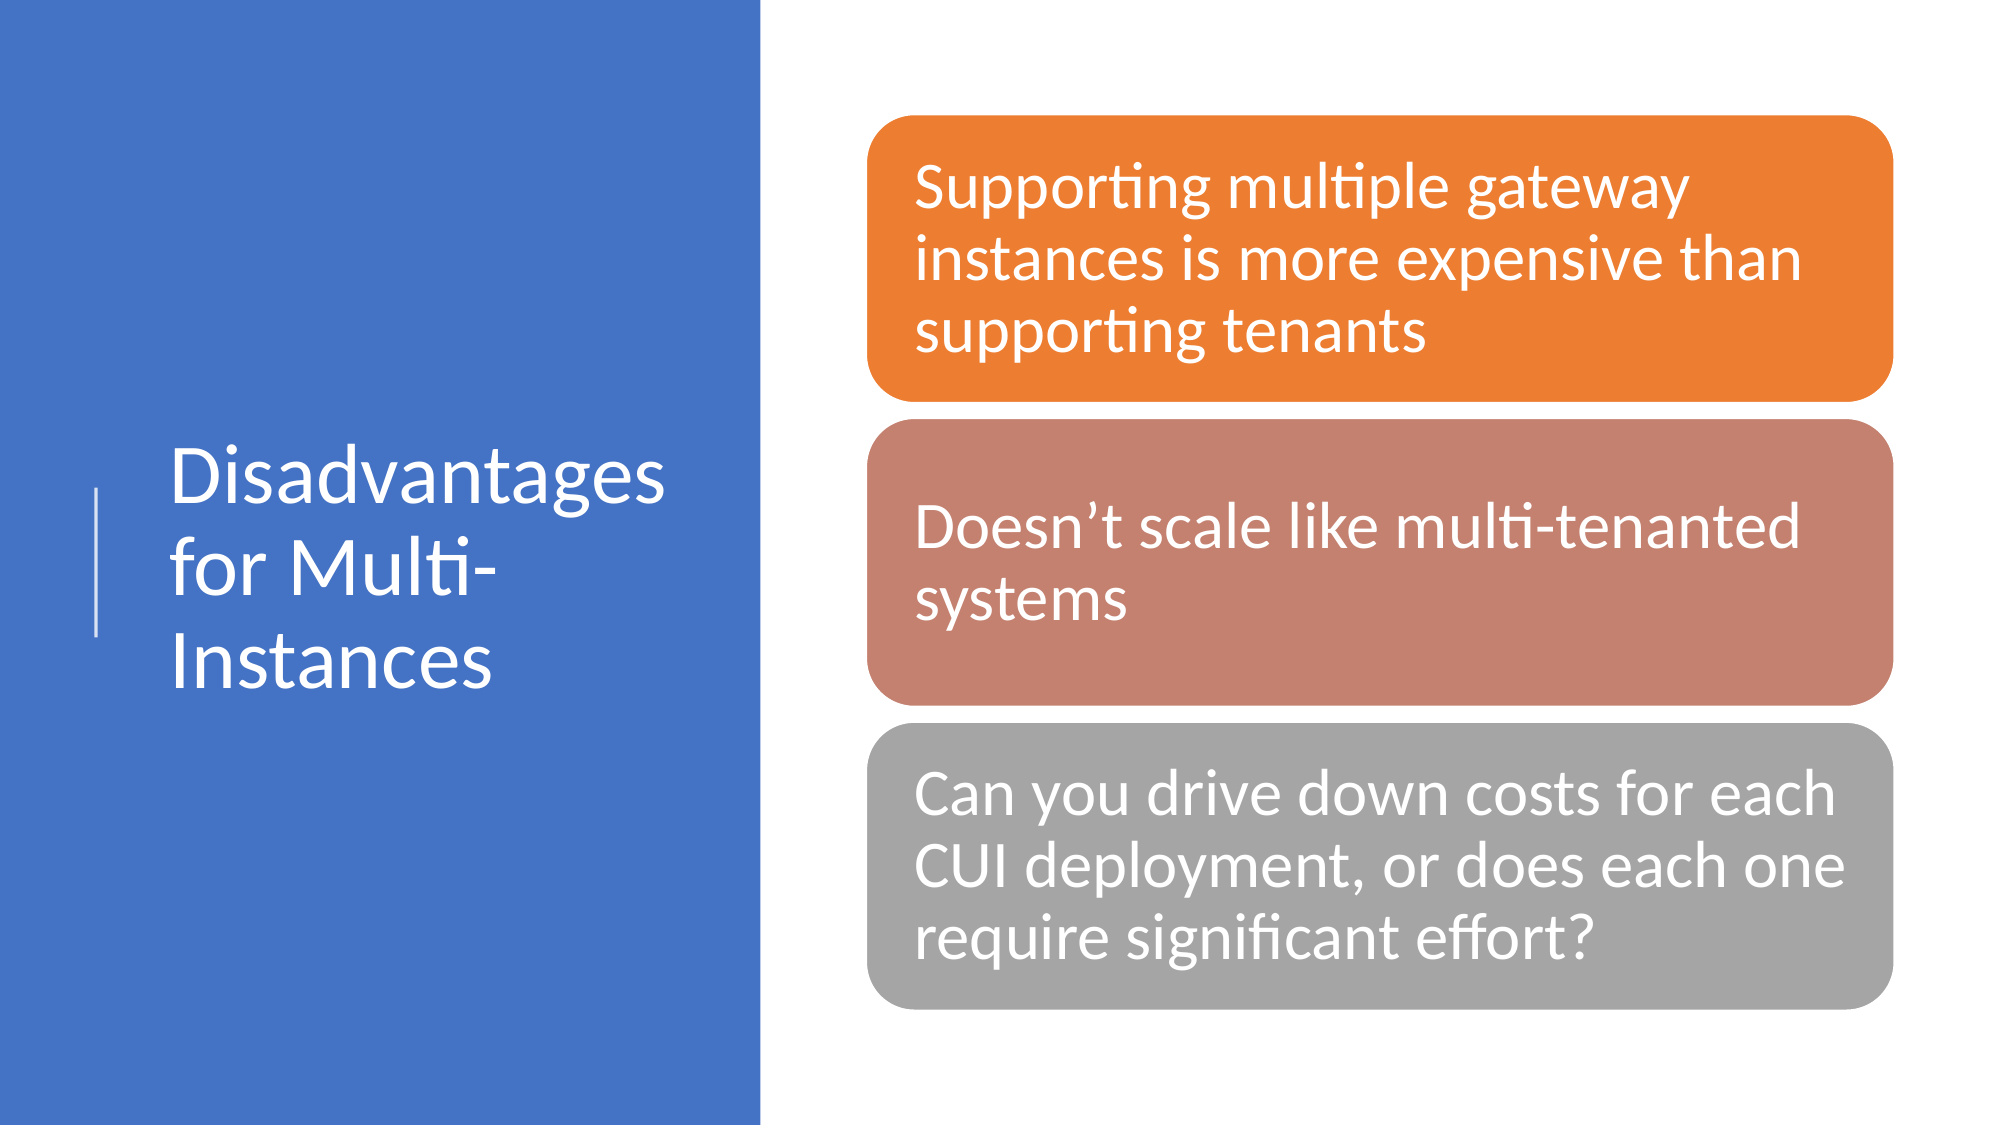

Supporting multiple gateway instances is more expensive than supporting tenants
Doesn’t scale like multi-tenanted systems
Can you drive down costs for each CUI deployment, or does each one require significant effort?
# Disadvantages for Multi-Instances